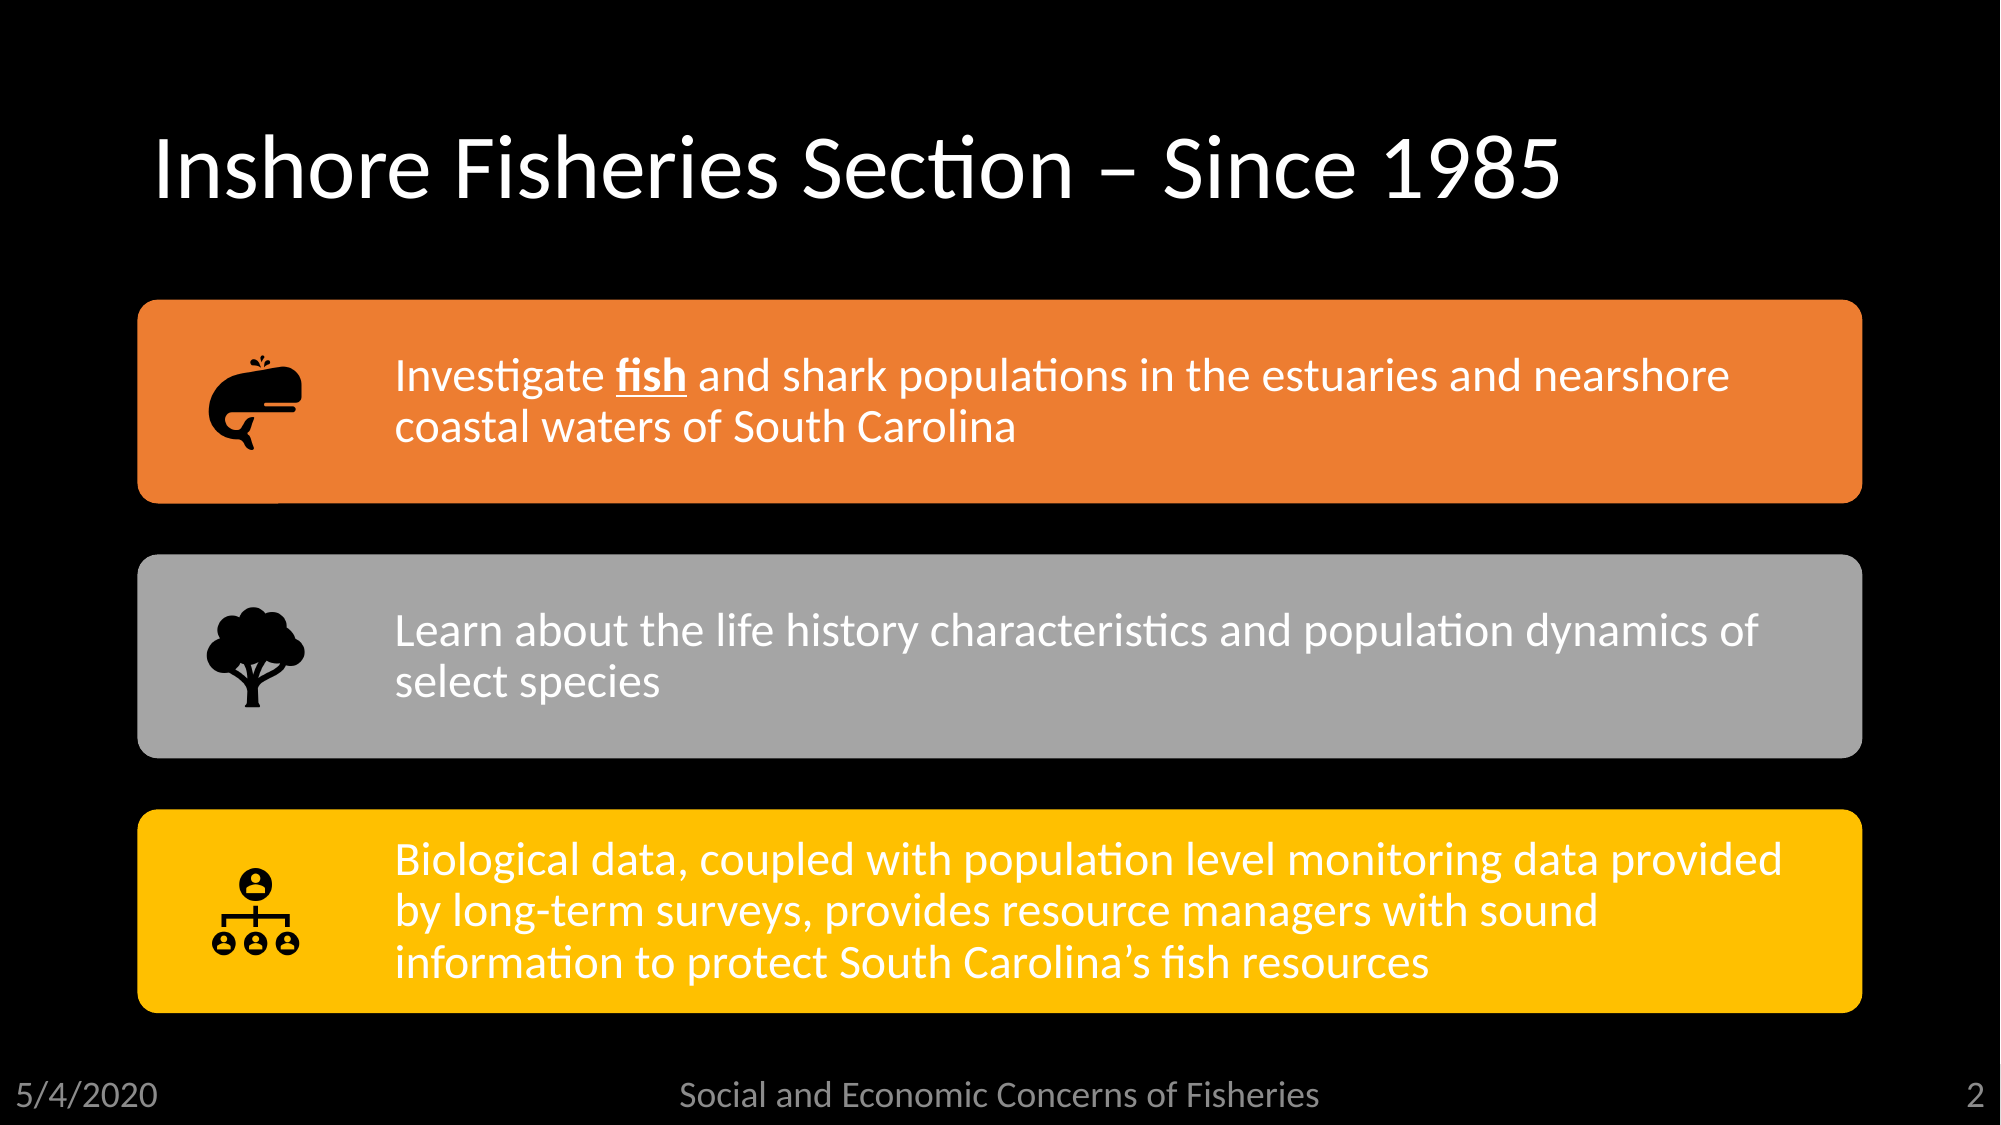

# Inshore Fisheries Section – Since 1985
Investigate fish and shark populations in the estuaries and nearshore coastal waters of South Carolina
Learn about the life history characteristics and population dynamics of select species
Biological data, coupled with population level monitoring data provided by long-term surveys, provides resource managers with sound information to protect South Carolina’s fish resources
Social and Economic Concerns of Fisheries
5/4/2020
2